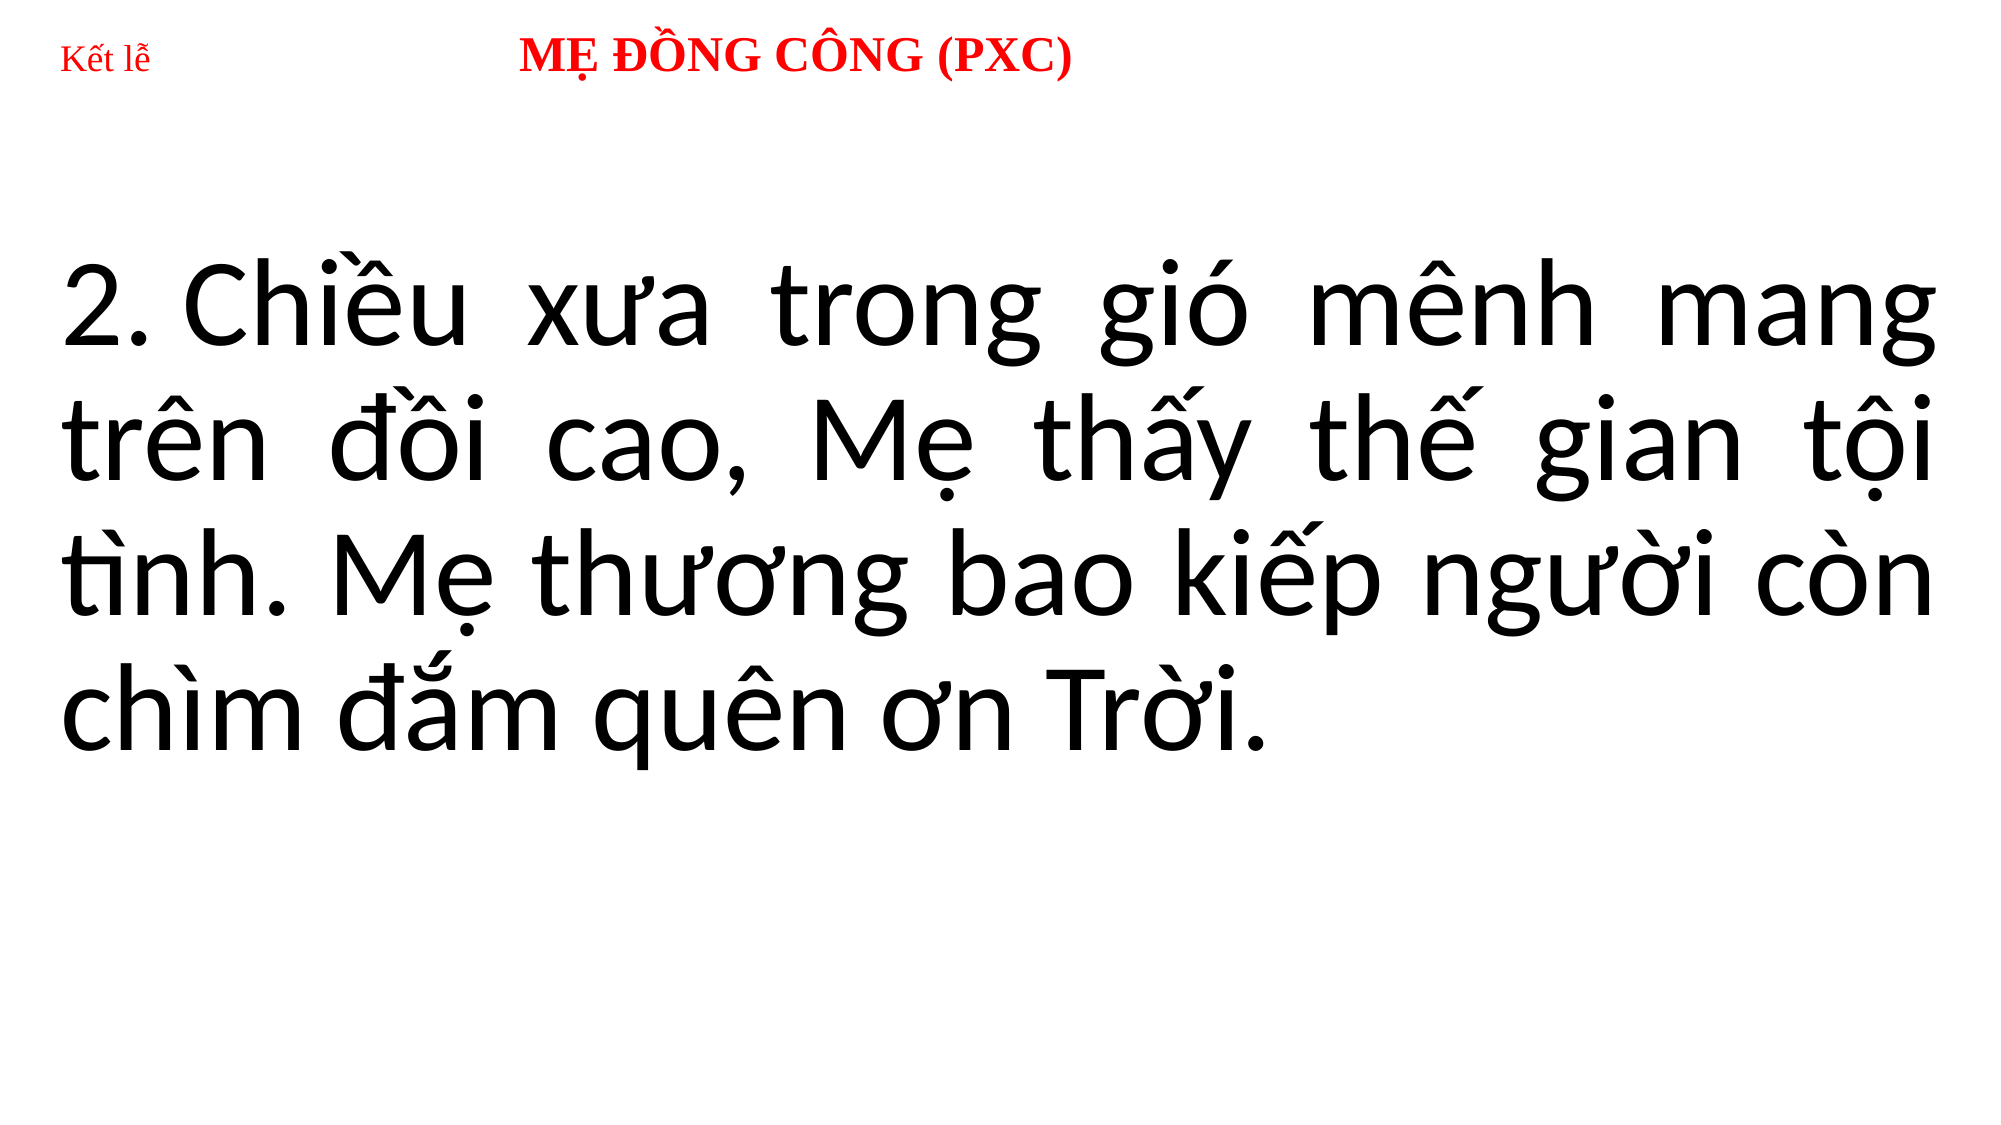

# Kết lễ                    	  	 MẸ ĐỒNG CÔNG (PXC)
2. Chiều xưa trong gió mênh mang trên đồi cao, Mẹ thấy thế gian tội tình. Mẹ thương bao kiếp người còn chìm đắm quên ơn Trời.